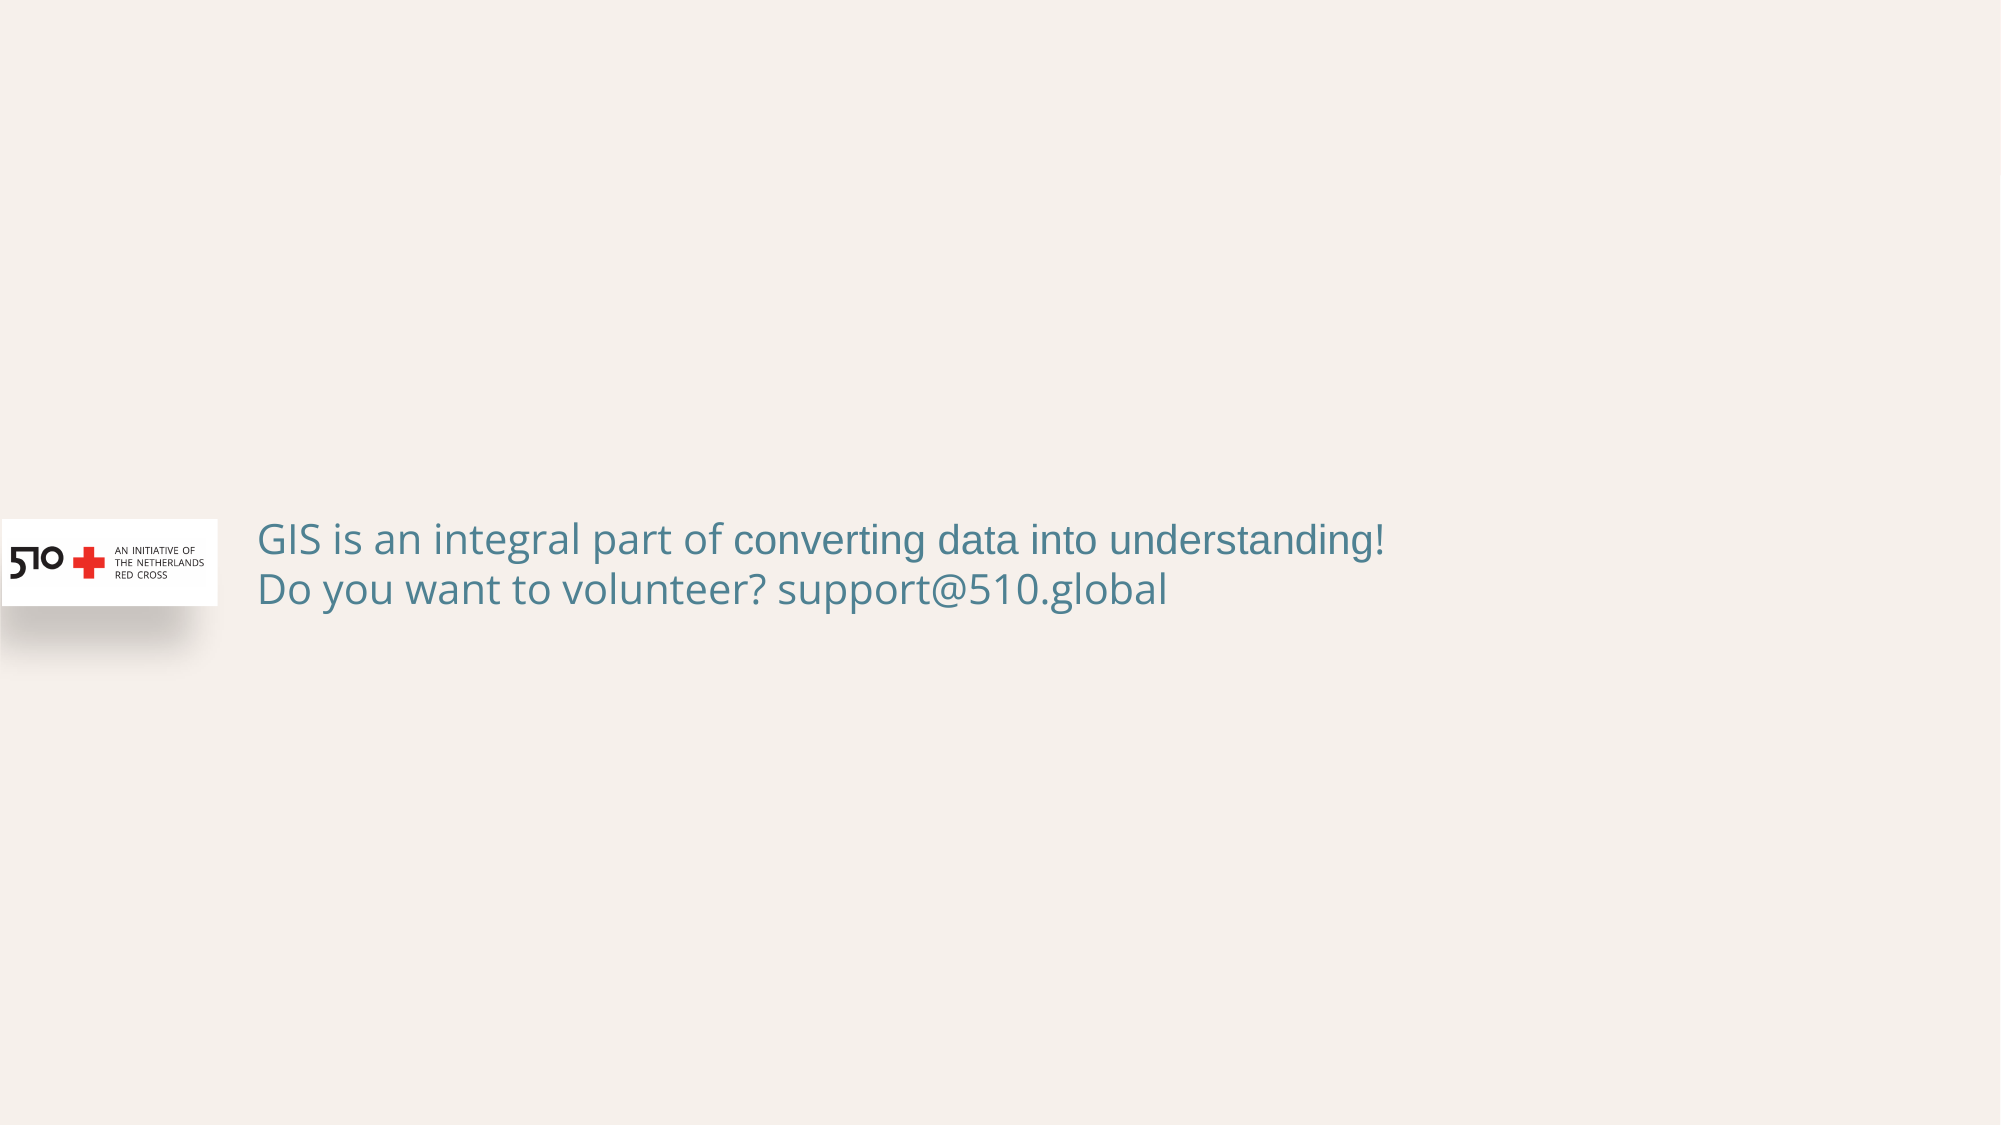

GIS is an integral part of converting data into understanding!
Do you want to volunteer? support@510.global